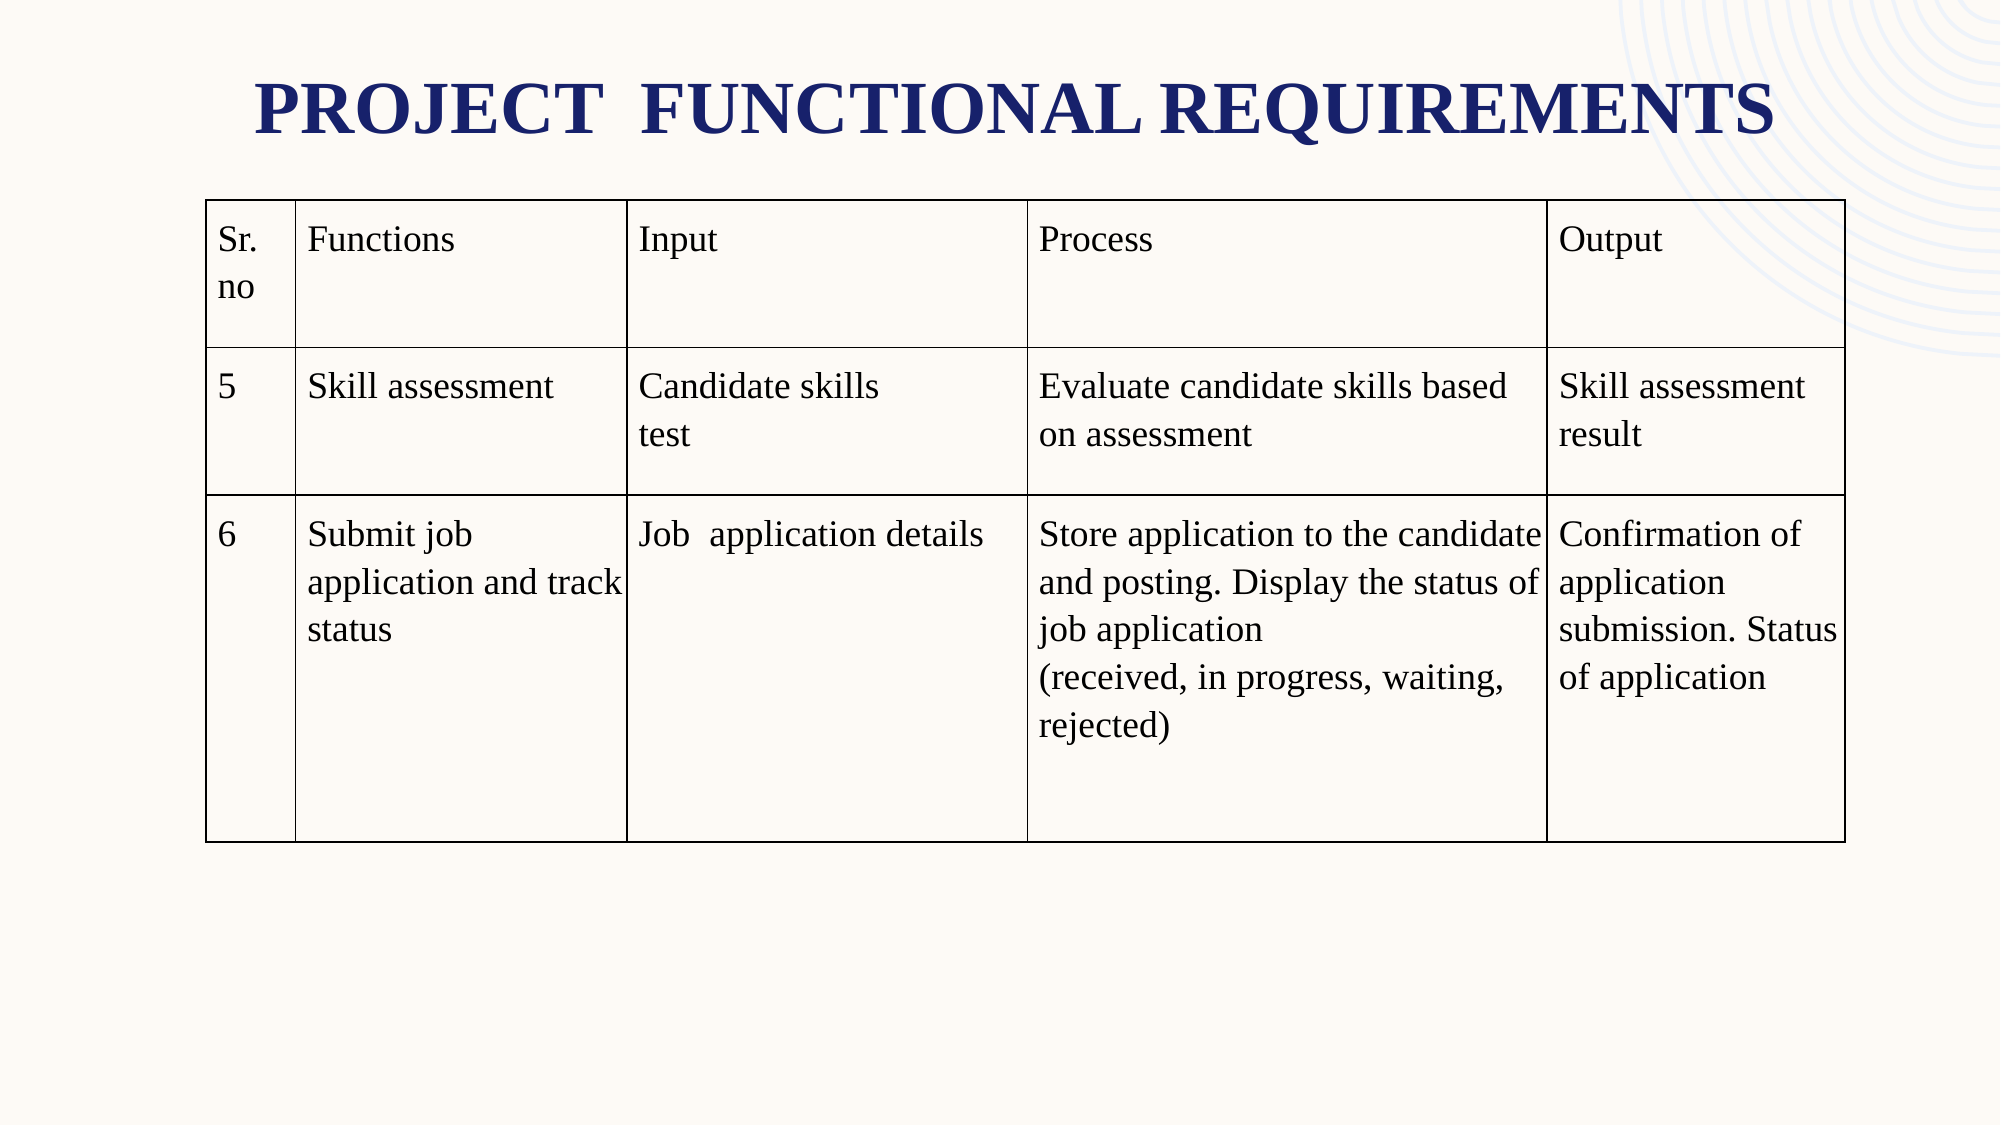

Project  Functional Requirements
| Sr. no | Functions | Input | Process | Output |
| --- | --- | --- | --- | --- |
| 5 | Skill assessment | Candidate skills test | Evaluate candidate skills based on assessment | Skill assessment result |
| 6 | Submit job application and track status | Job application details | Store application to the candidate and posting. Display the status of job application (received, in progress, waiting, rejected) | Confirmation of application submission. Status of application |